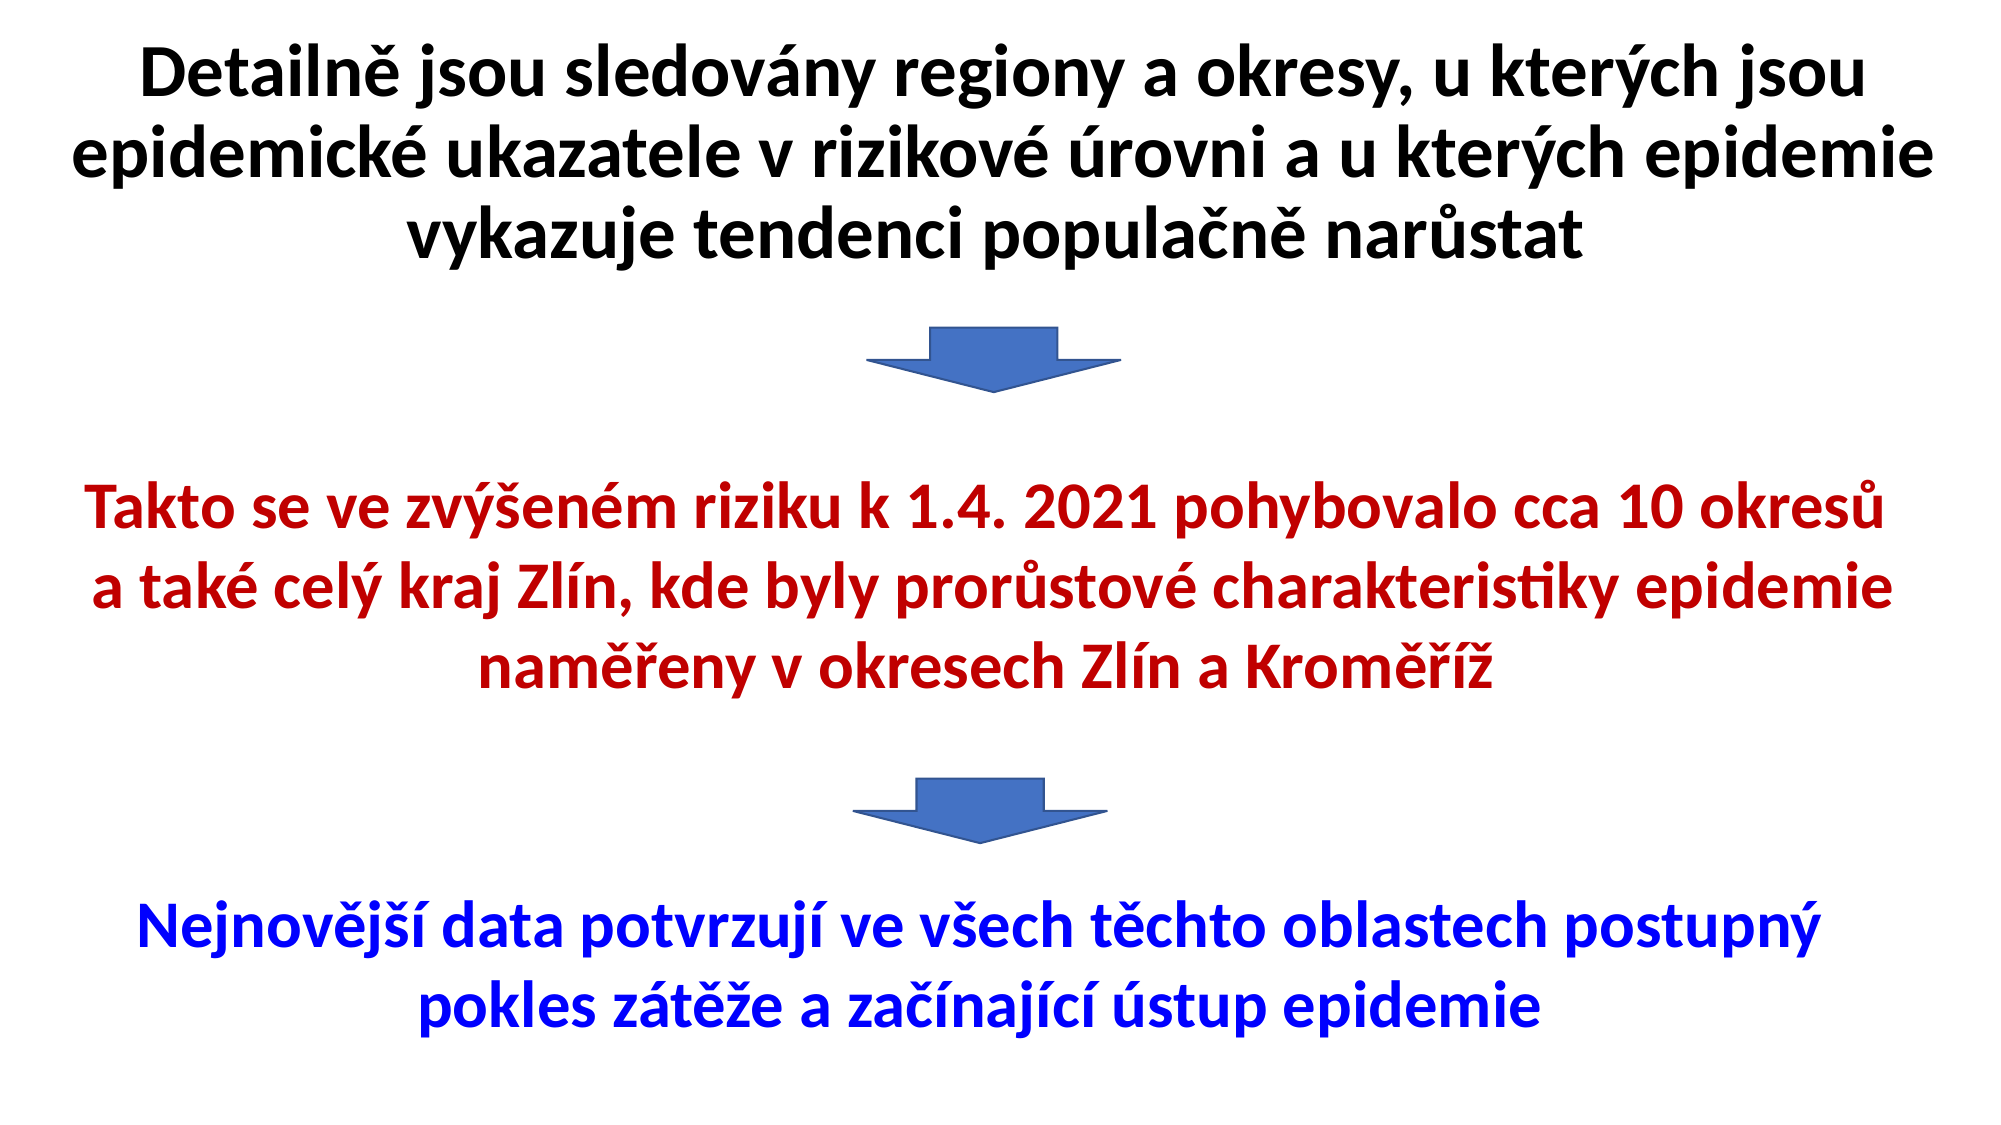

Detailně jsou sledovány regiony a okresy, u kterých jsou epidemické ukazatele v rizikové úrovni a u kterých epidemie vykazuje tendenci populačně narůstat

Takto se ve zvýšeném riziku k 1.4. 2021 pohybovalo cca 10 okresů
a také celý kraj Zlín, kde byly prorůstové charakteristiky epidemie naměřeny v okresech Zlín a Kroměříž

Nejnovější data potvrzují ve všech těchto oblastech postupný pokles zátěže a začínající ústup epidemie